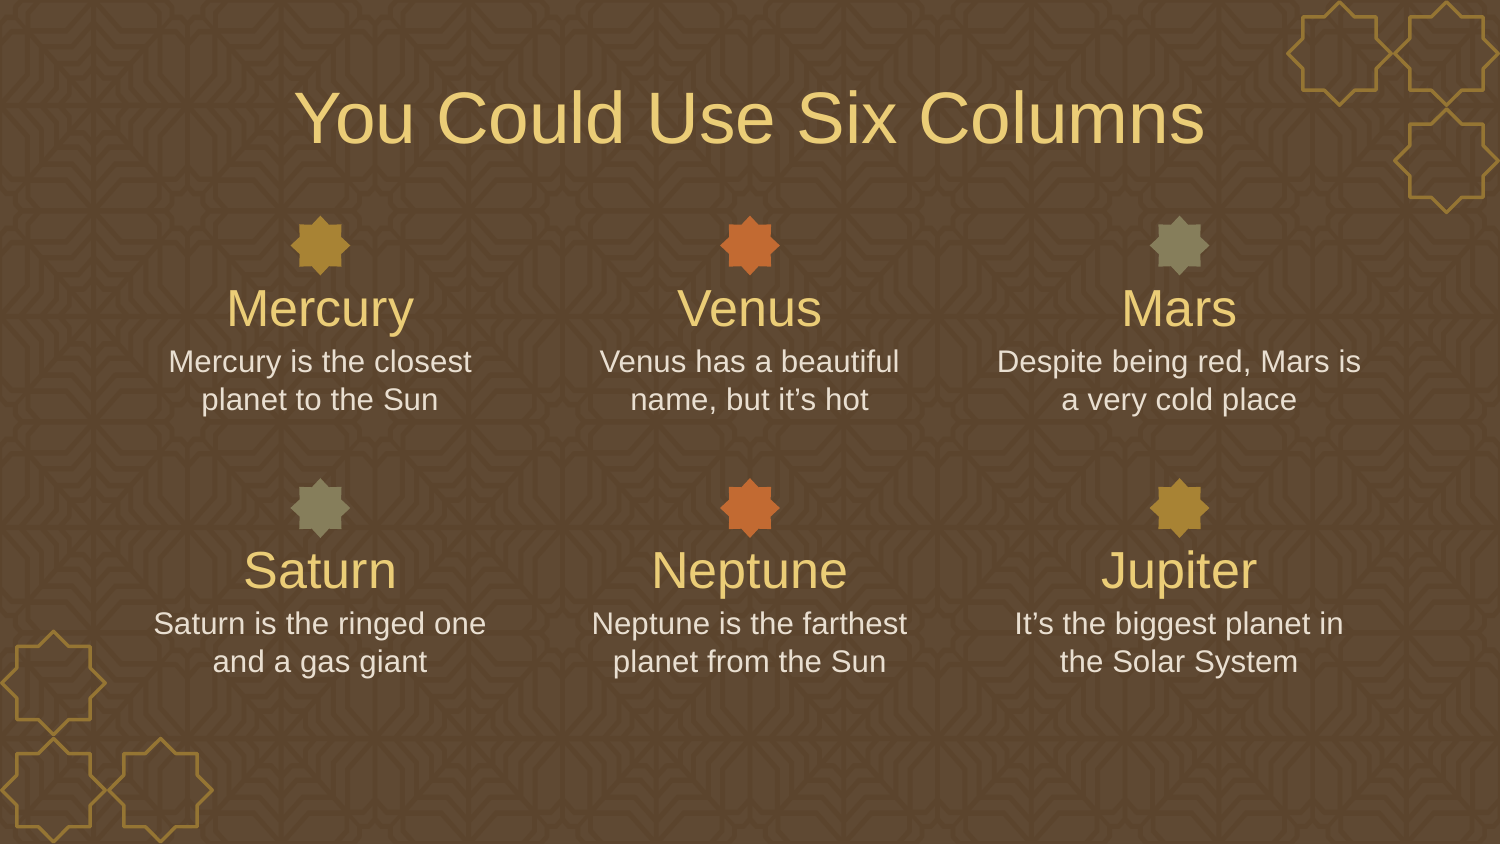

# You Could Use Six Columns

Mercury
Venus
Mars
Venus has a beautiful
name, but it’s hot
Despite being red, Mars is
a very cold place
Mercury is the closest
planet to the Sun

Saturn
Neptune
Jupiter
Saturn is the ringed one
and a gas giant
Neptune is the farthest
planet from the Sun
It’s the biggest planet in the Solar System